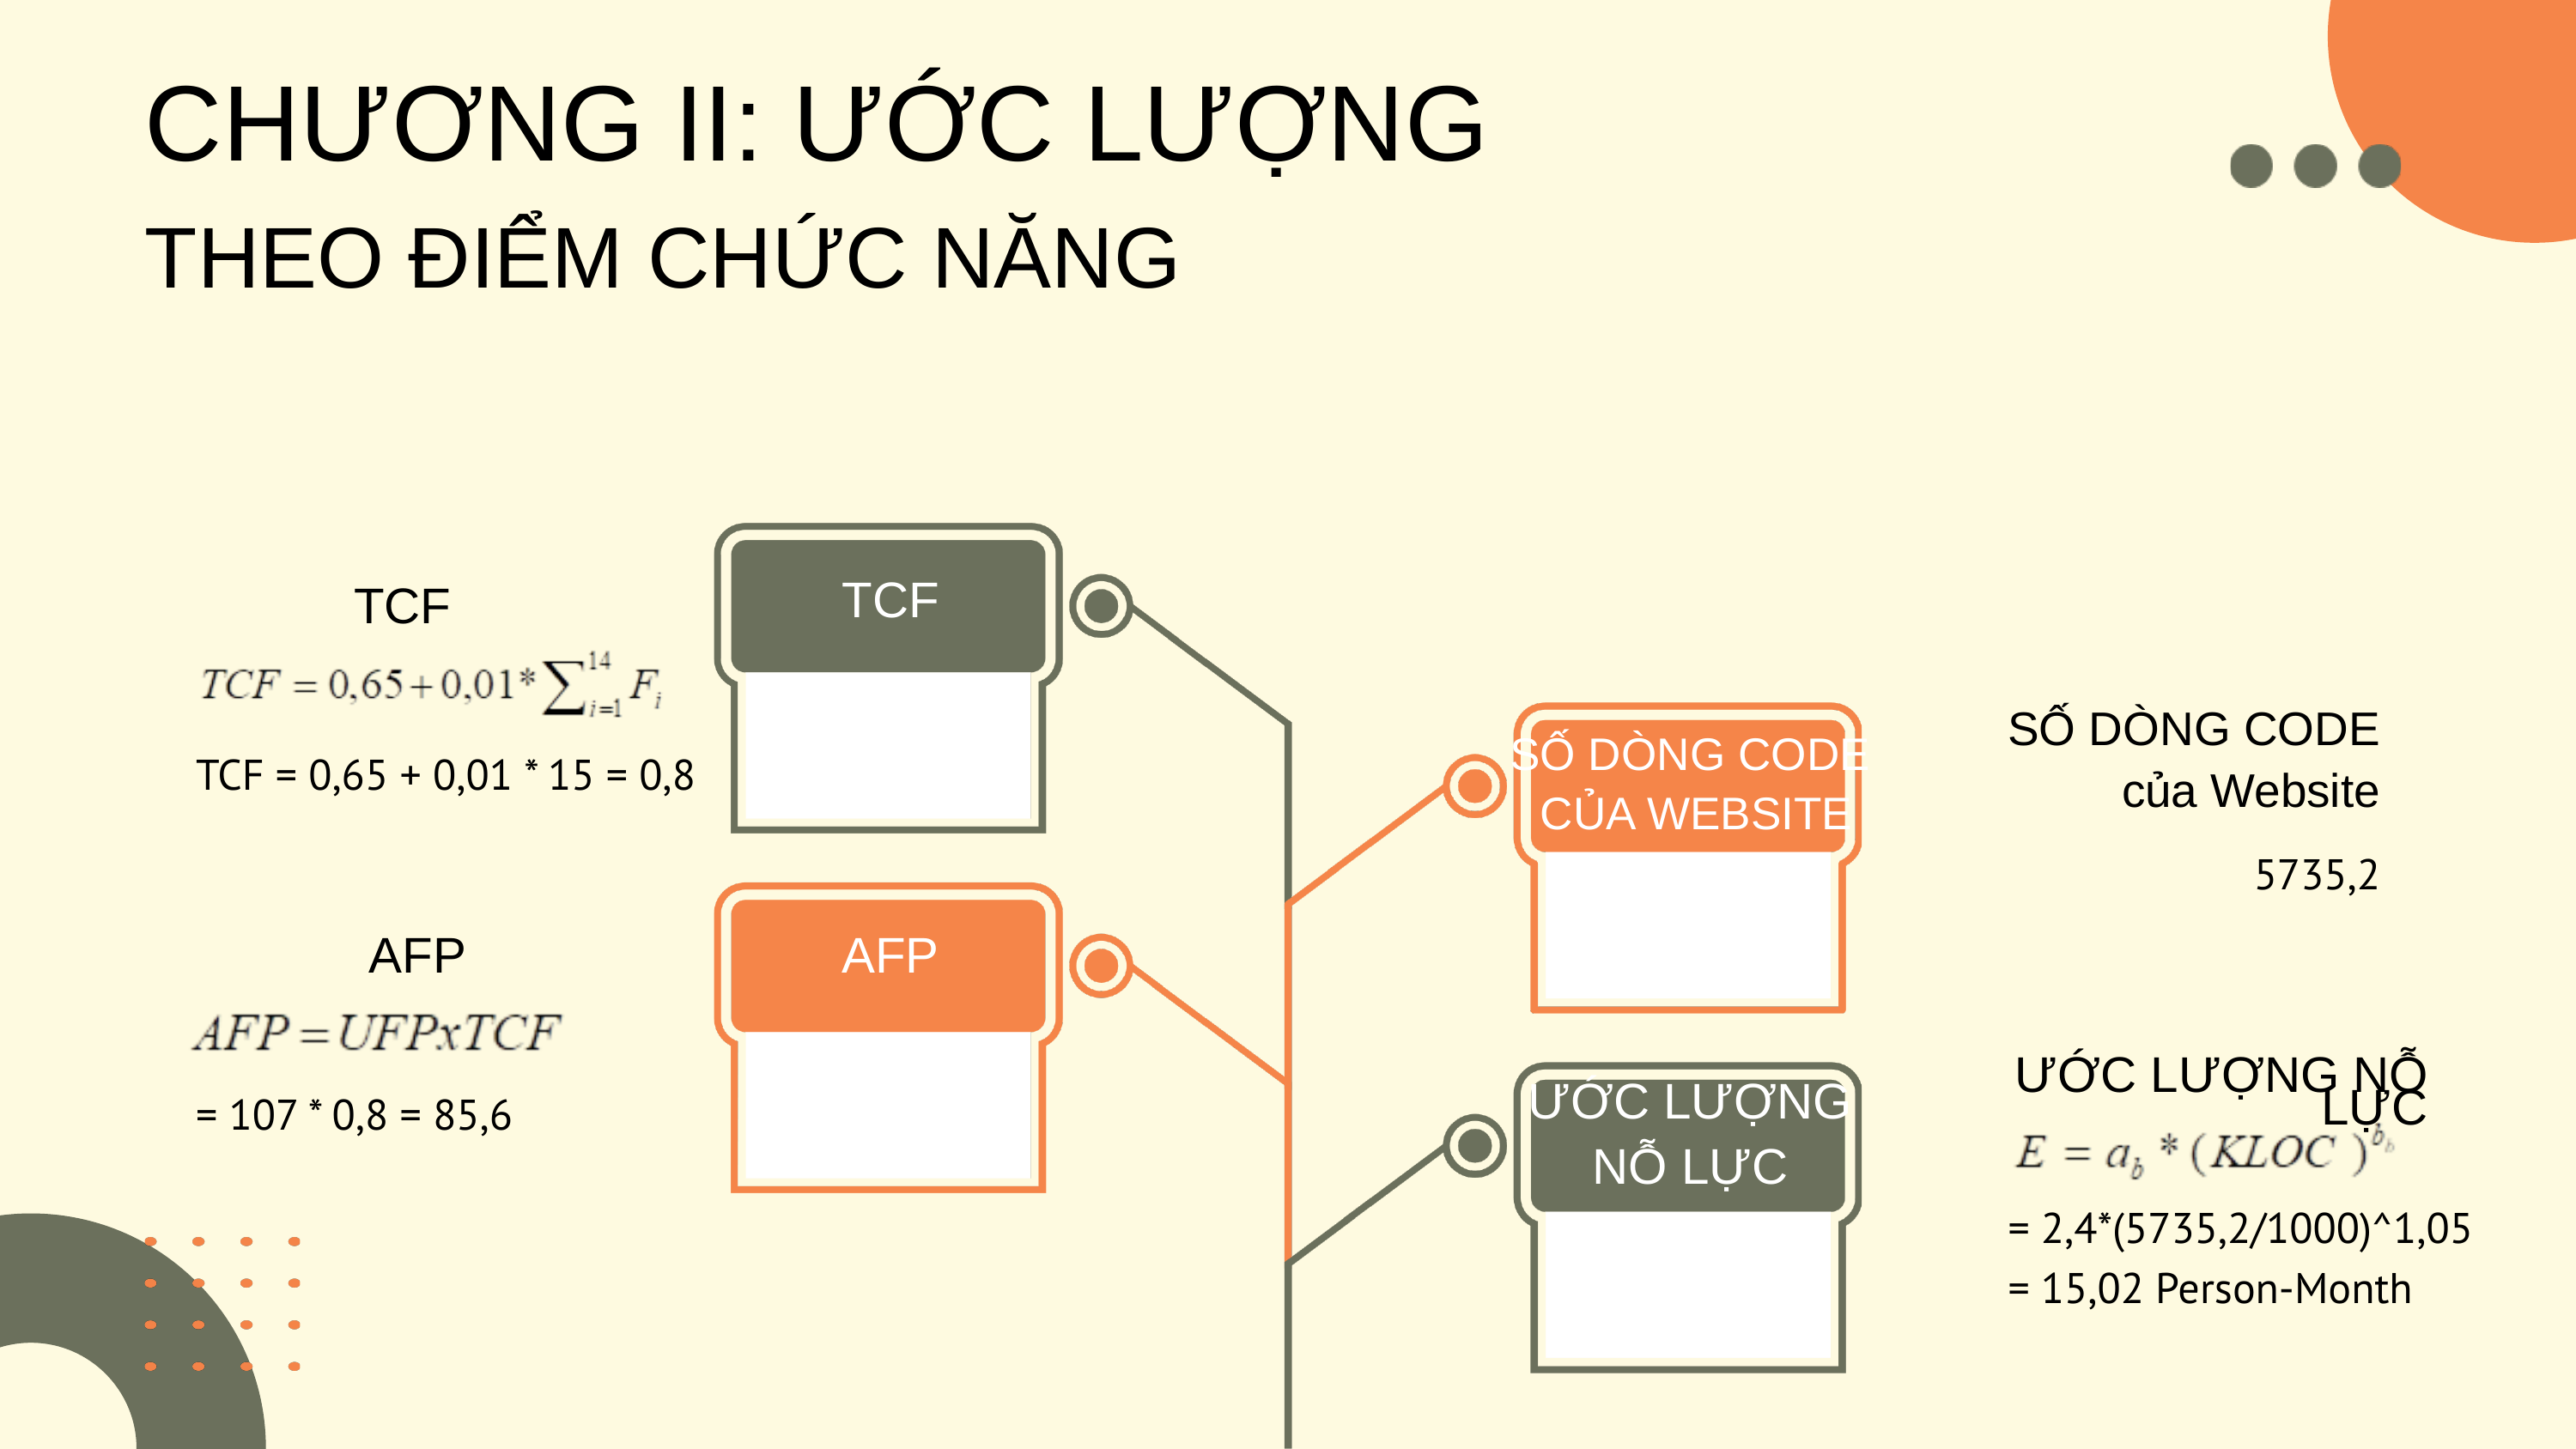

CHƯƠNG II: ƯỚC LƯỢNG

THEO ĐIỂM CHỨC NĂNG

TCF
TCF

TCF = 0,65 + 0,01 * 15 = 0,8

SỐ DÒNG CODE

 của Website

SỐ DÒNG CODE

 CỦA WEBSITE
5735,2
AFP
AFP

ƯỚC LƯỢNG NỖ LỰC
= 107 * 0,8 = 85,6

ƯỚC LƯỢNG

NỖ LỰC

= 2,4*(5735,2/1000)^1,05
= 15,02 Person-Month